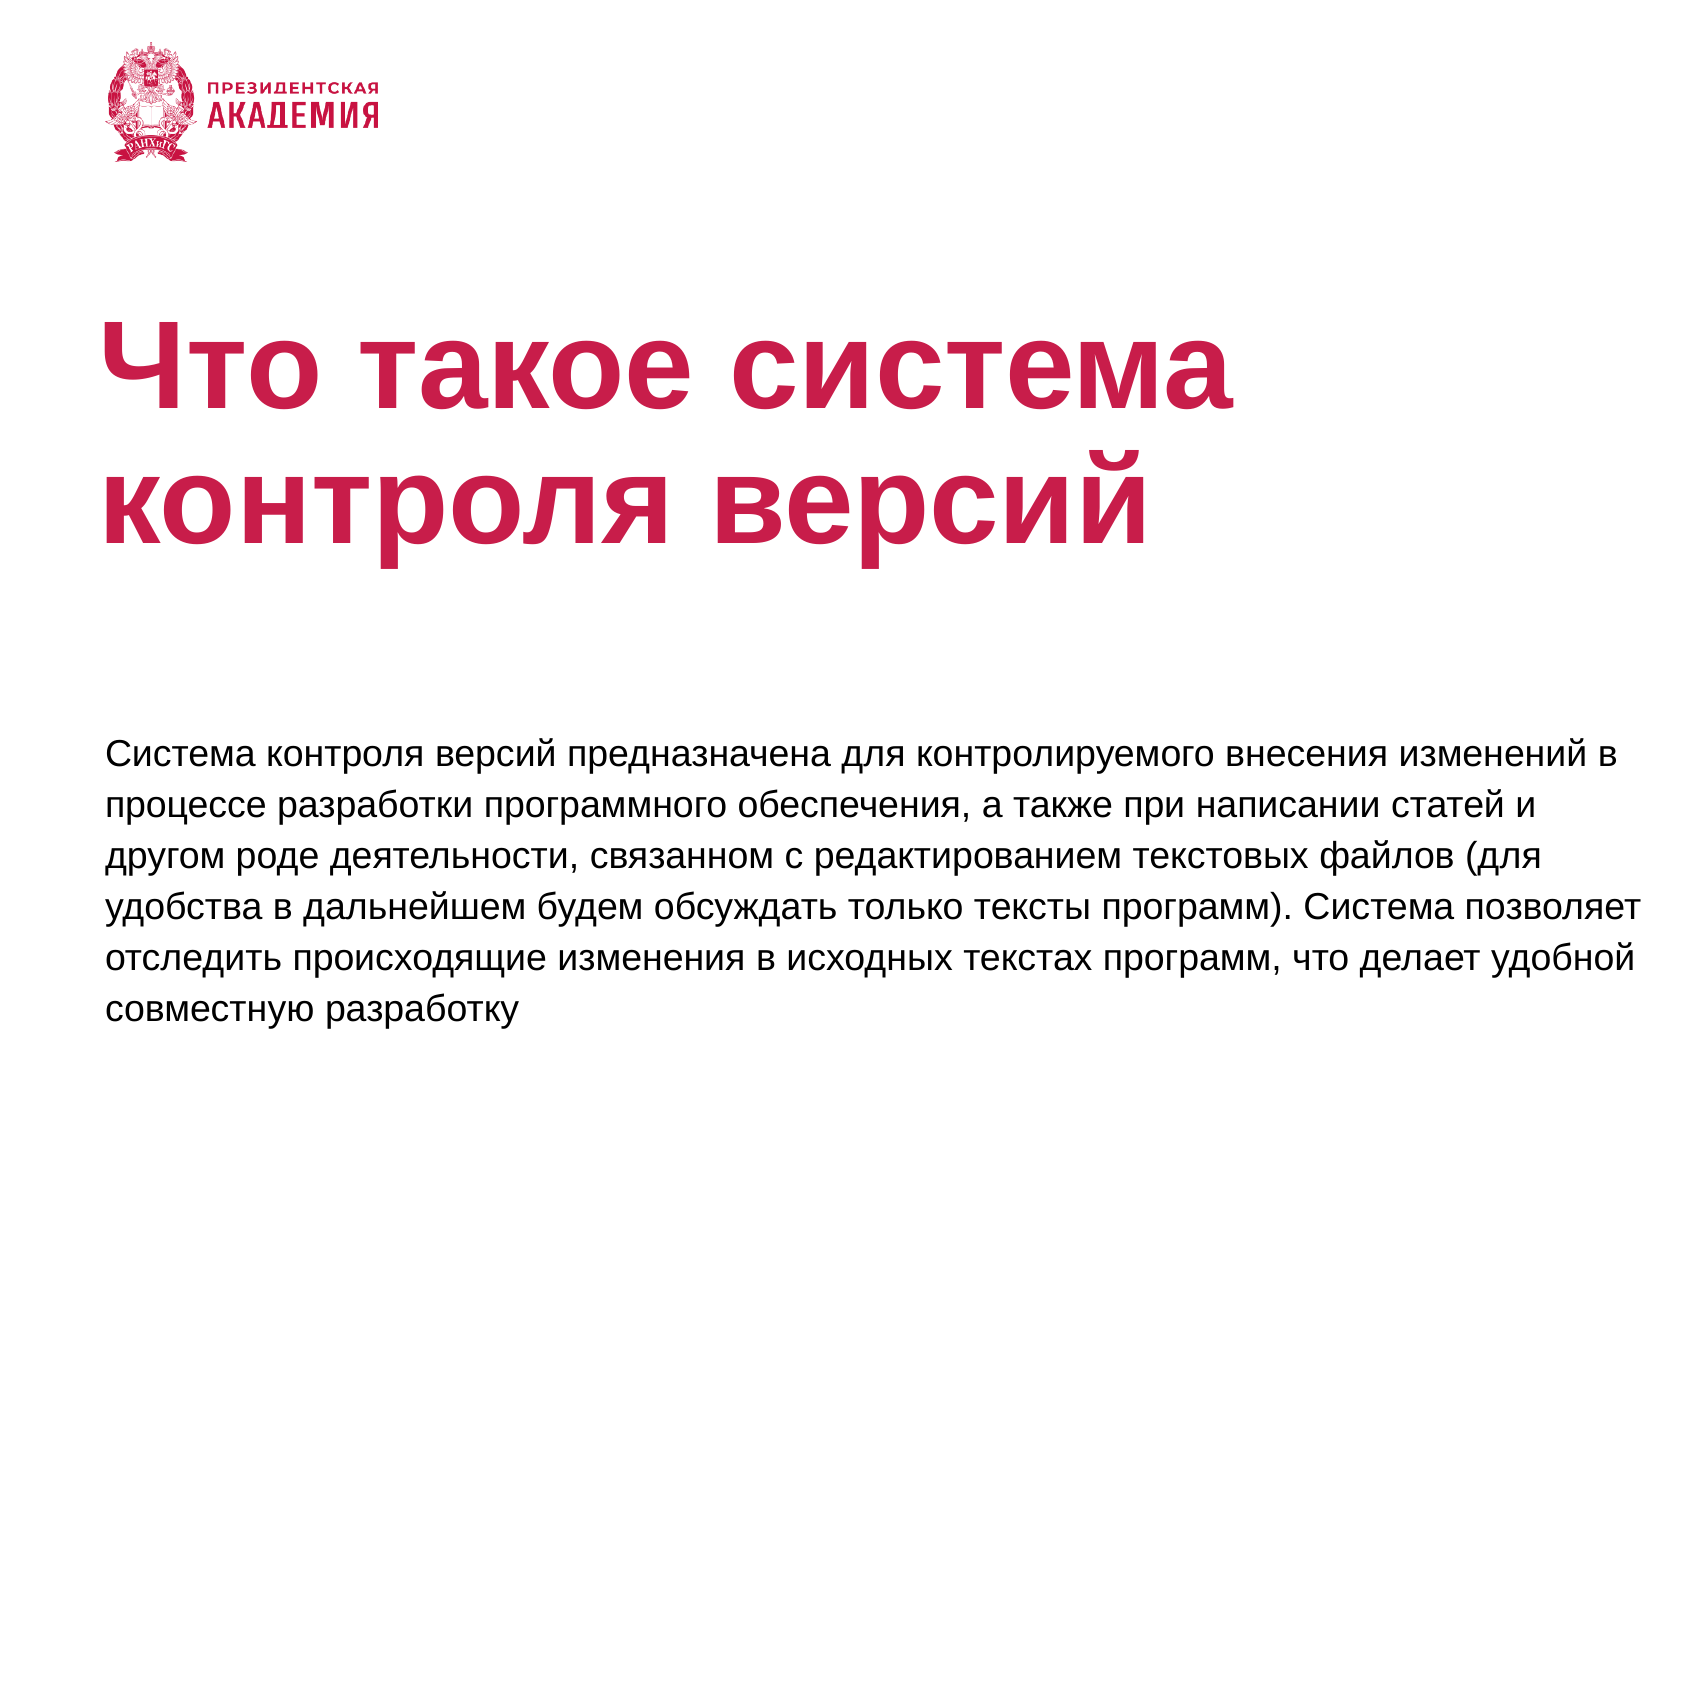

# Что такое система контроля версий
Система контроля версий предназначена для контролируемого внесения изменений в процессе разработки программного обеспечения, а также при написании статей и другом роде деятельности, связанном с редактированием текстовых файлов (для удобства в дальнейшем будем обсуждать только тексты программ). Система позволяет отследить происходящие изменения в исходных текстах программ, что делает удобной совместную разработку